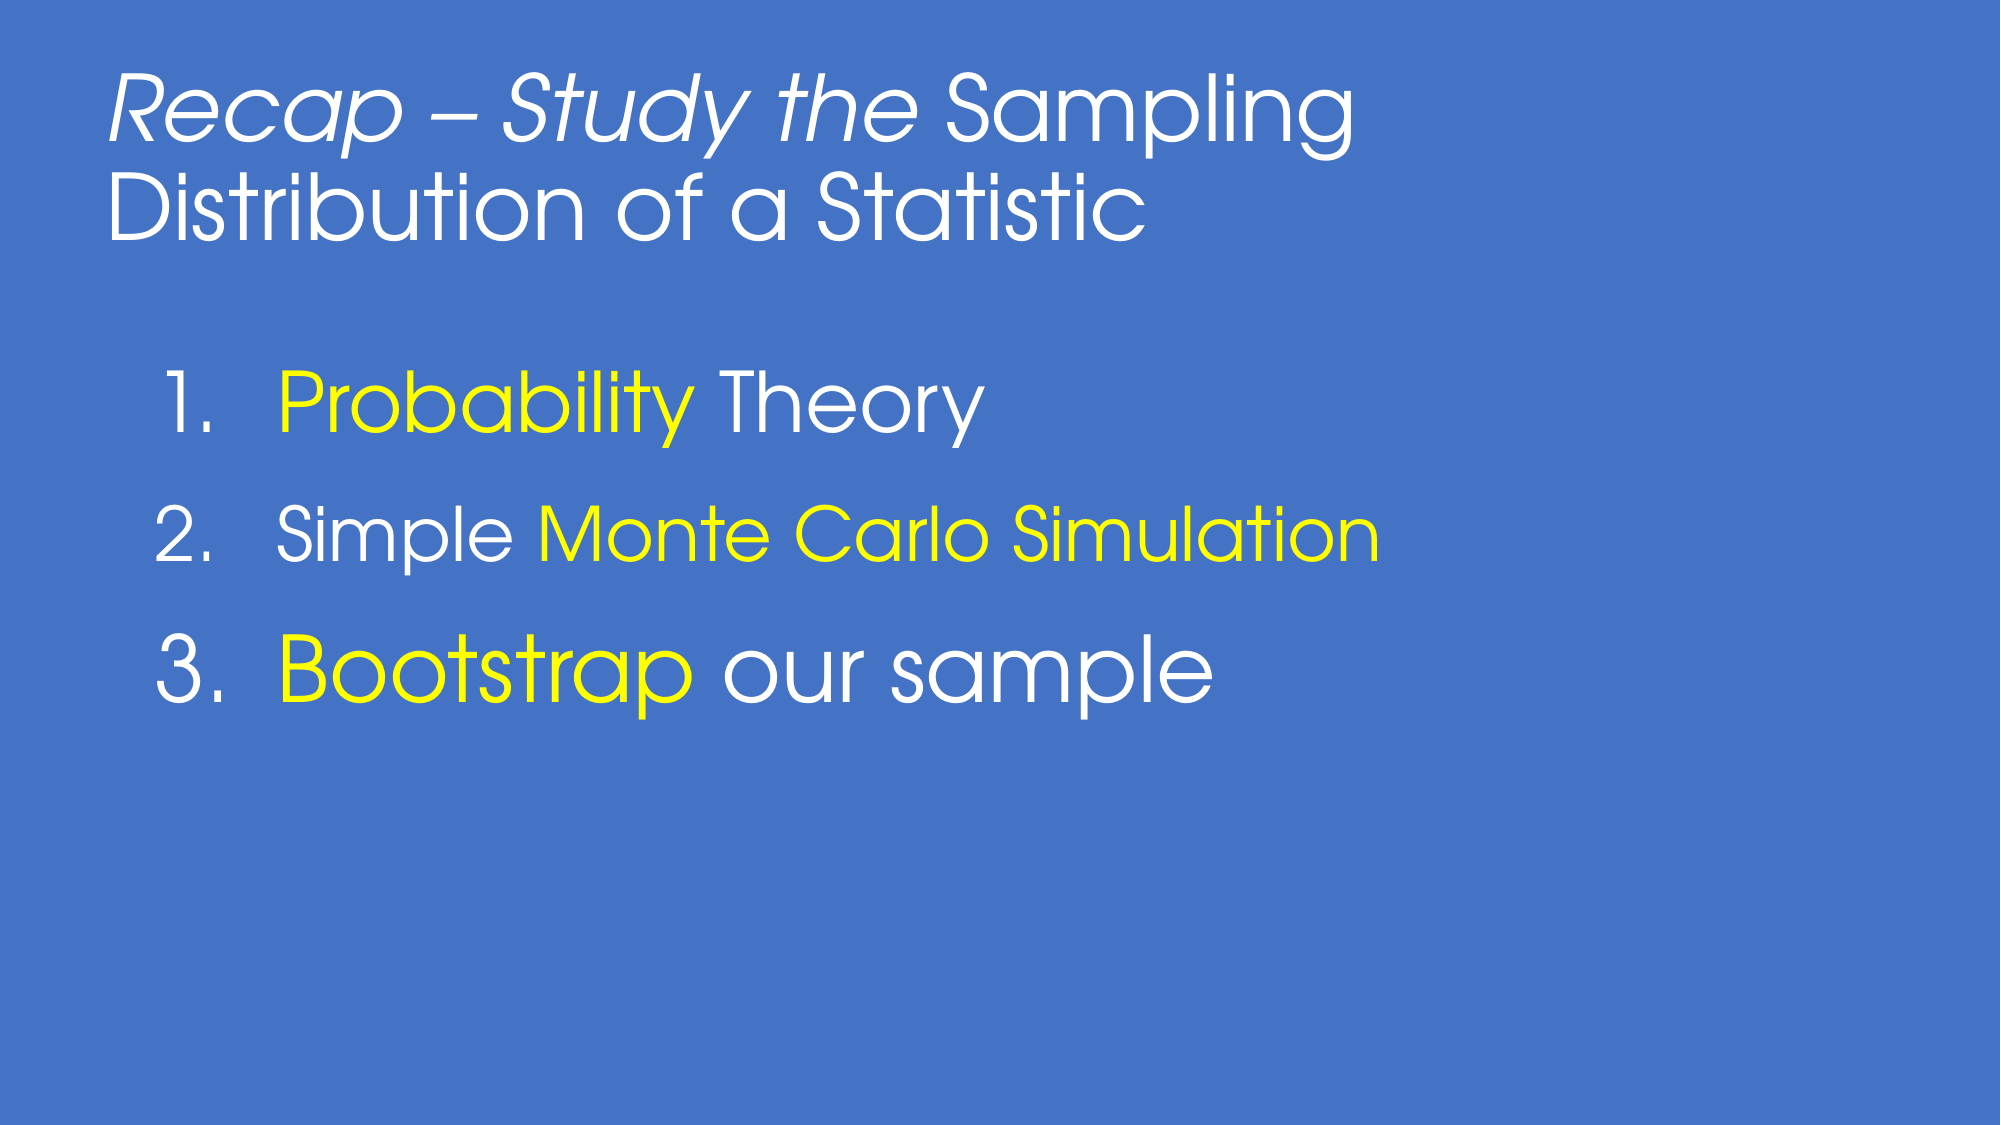

# Recap – Study the Sampling Distribution of a Statistic
Probability Theory
Simple Monte Carlo Simulation
Bootstrap our sample